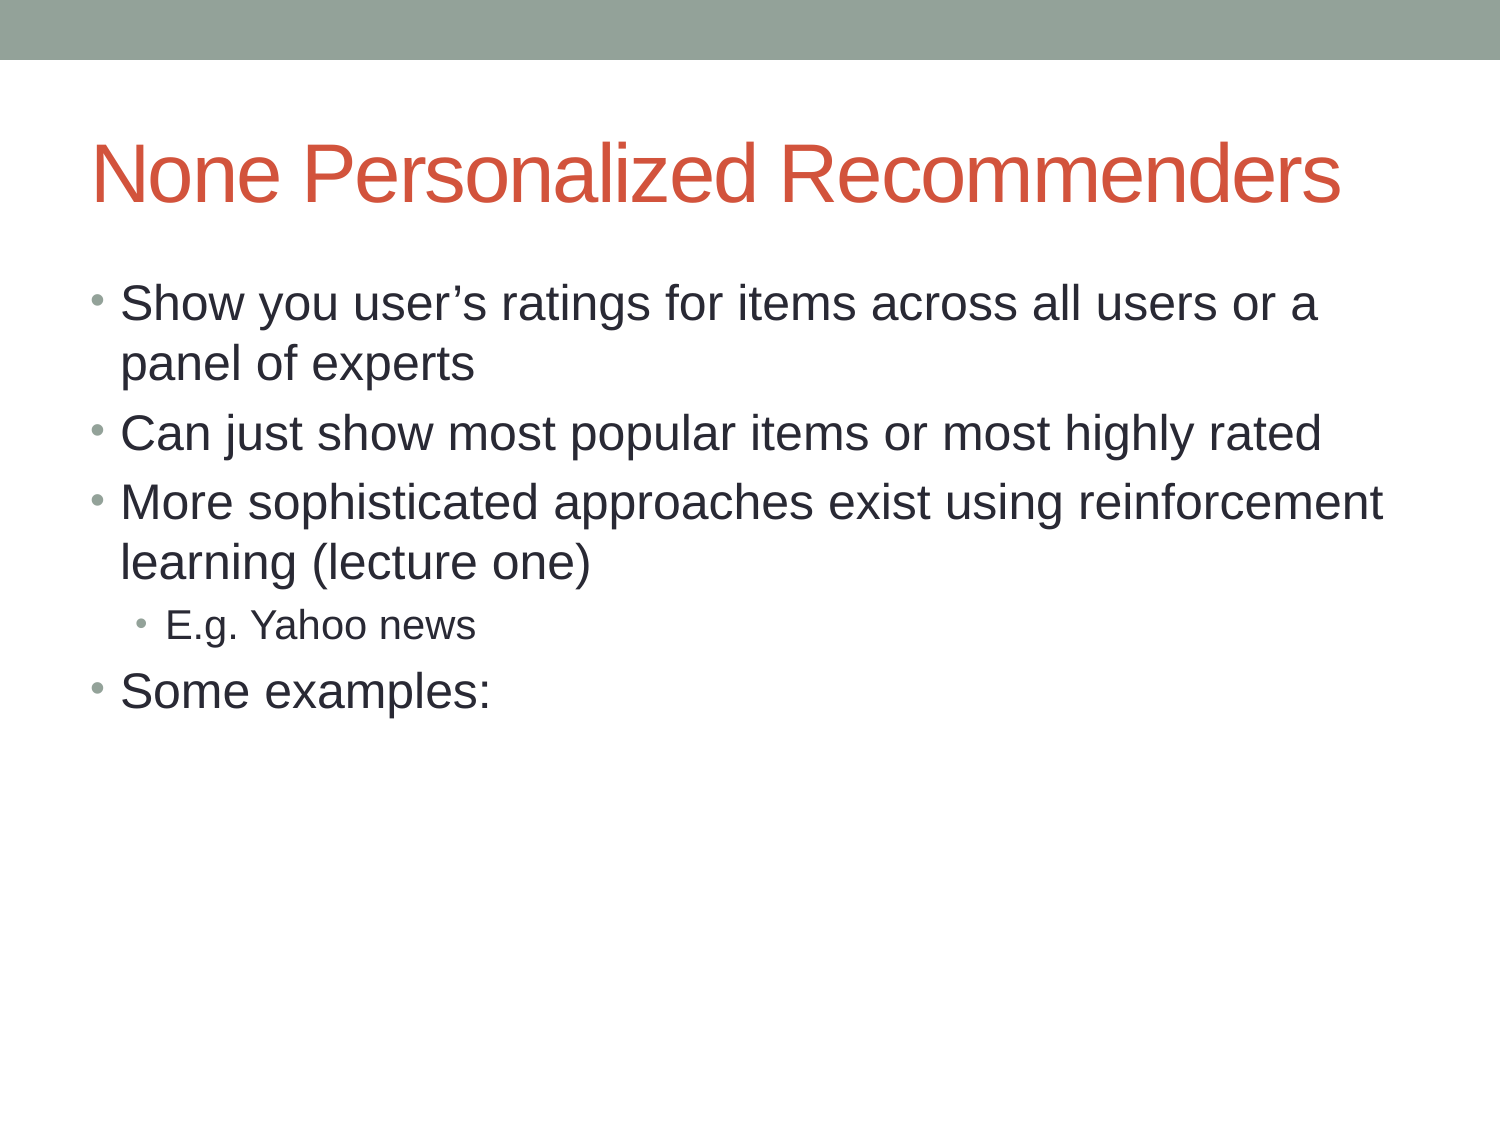

# None Personalized Recommenders
Show you user’s ratings for items across all users or a panel of experts
Can just show most popular items or most highly rated
More sophisticated approaches exist using reinforcement learning (lecture one)
E.g. Yahoo news
Some examples: